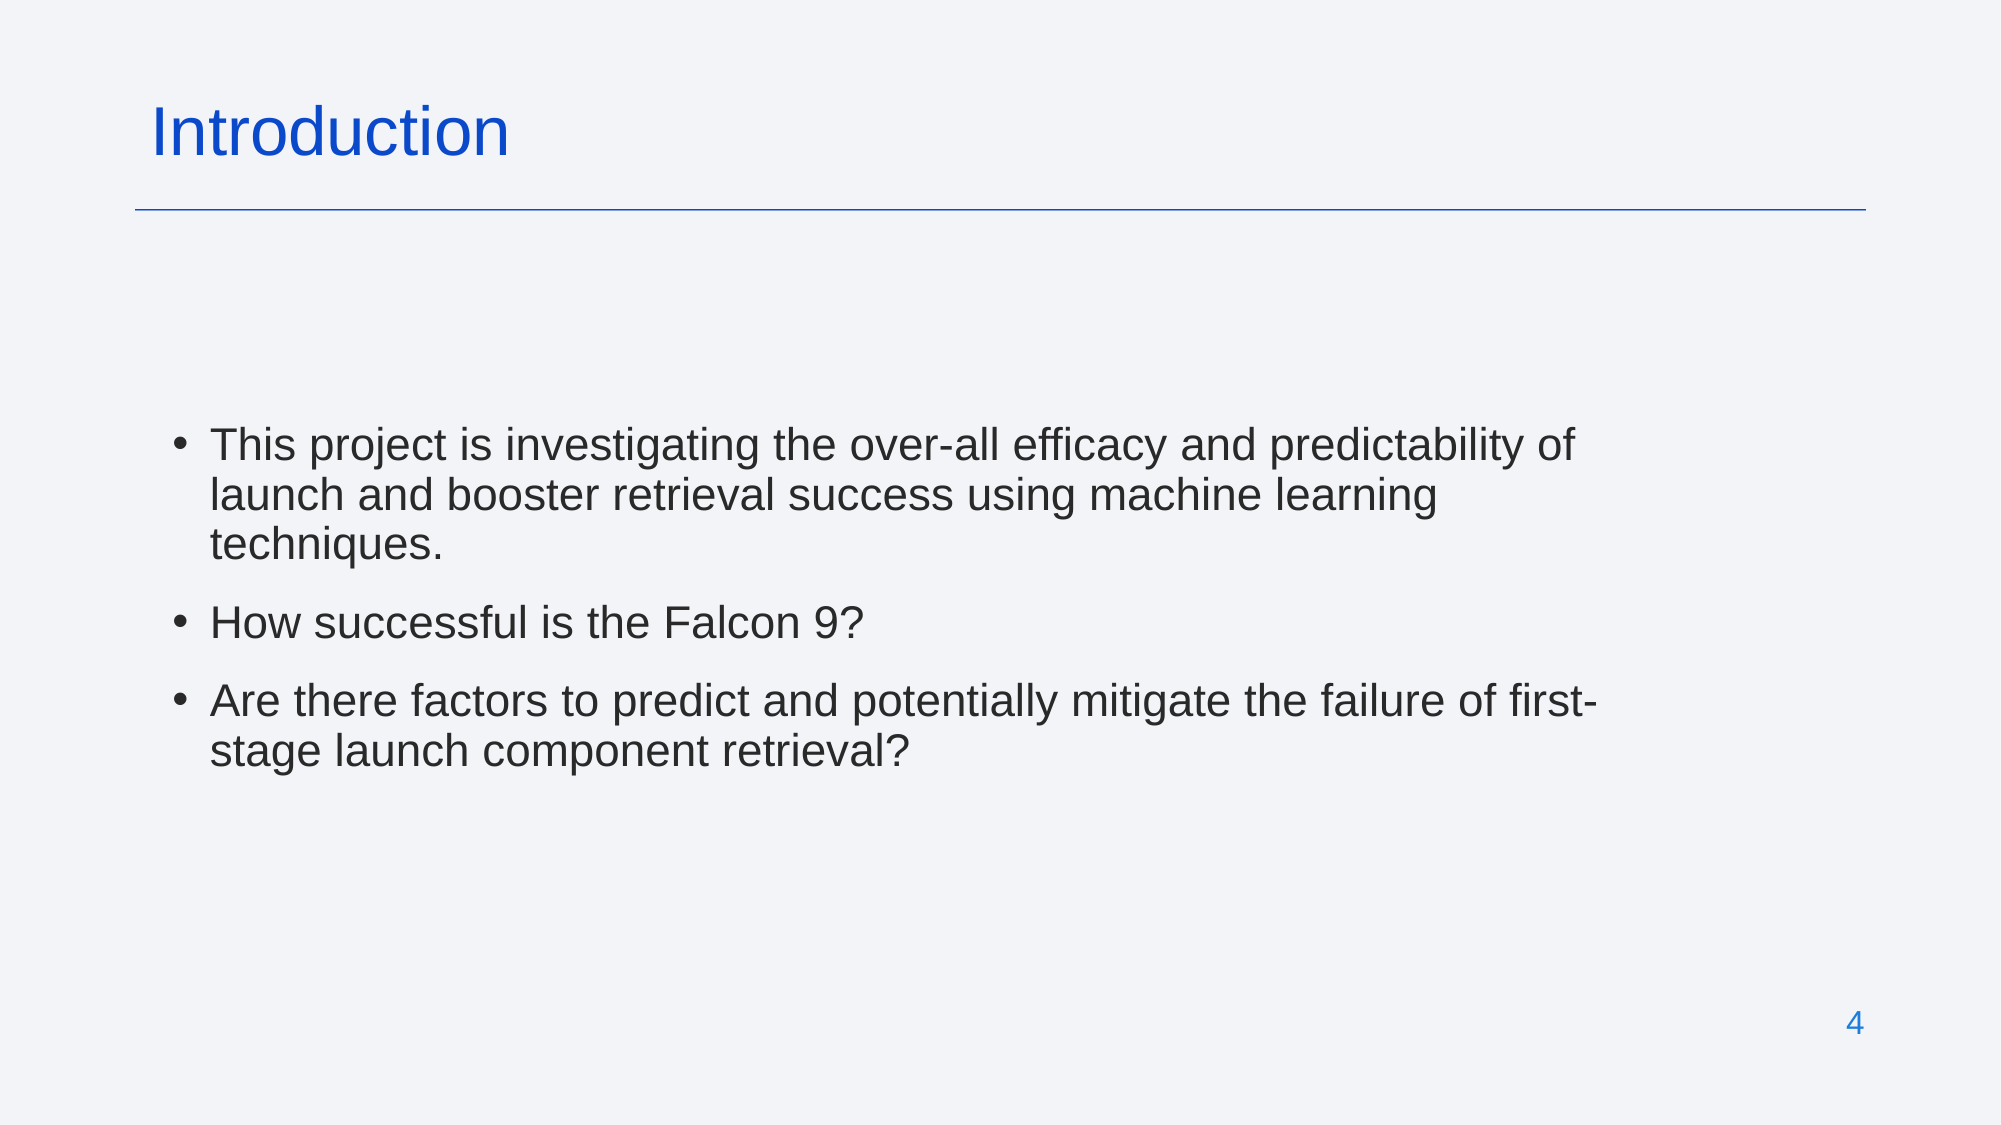

Introduction
This project is investigating the over-all efficacy and predictability of launch and booster retrieval success using machine learning techniques.
How successful is the Falcon 9?
Are there factors to predict and potentially mitigate the failure of first-stage launch component retrieval?

4